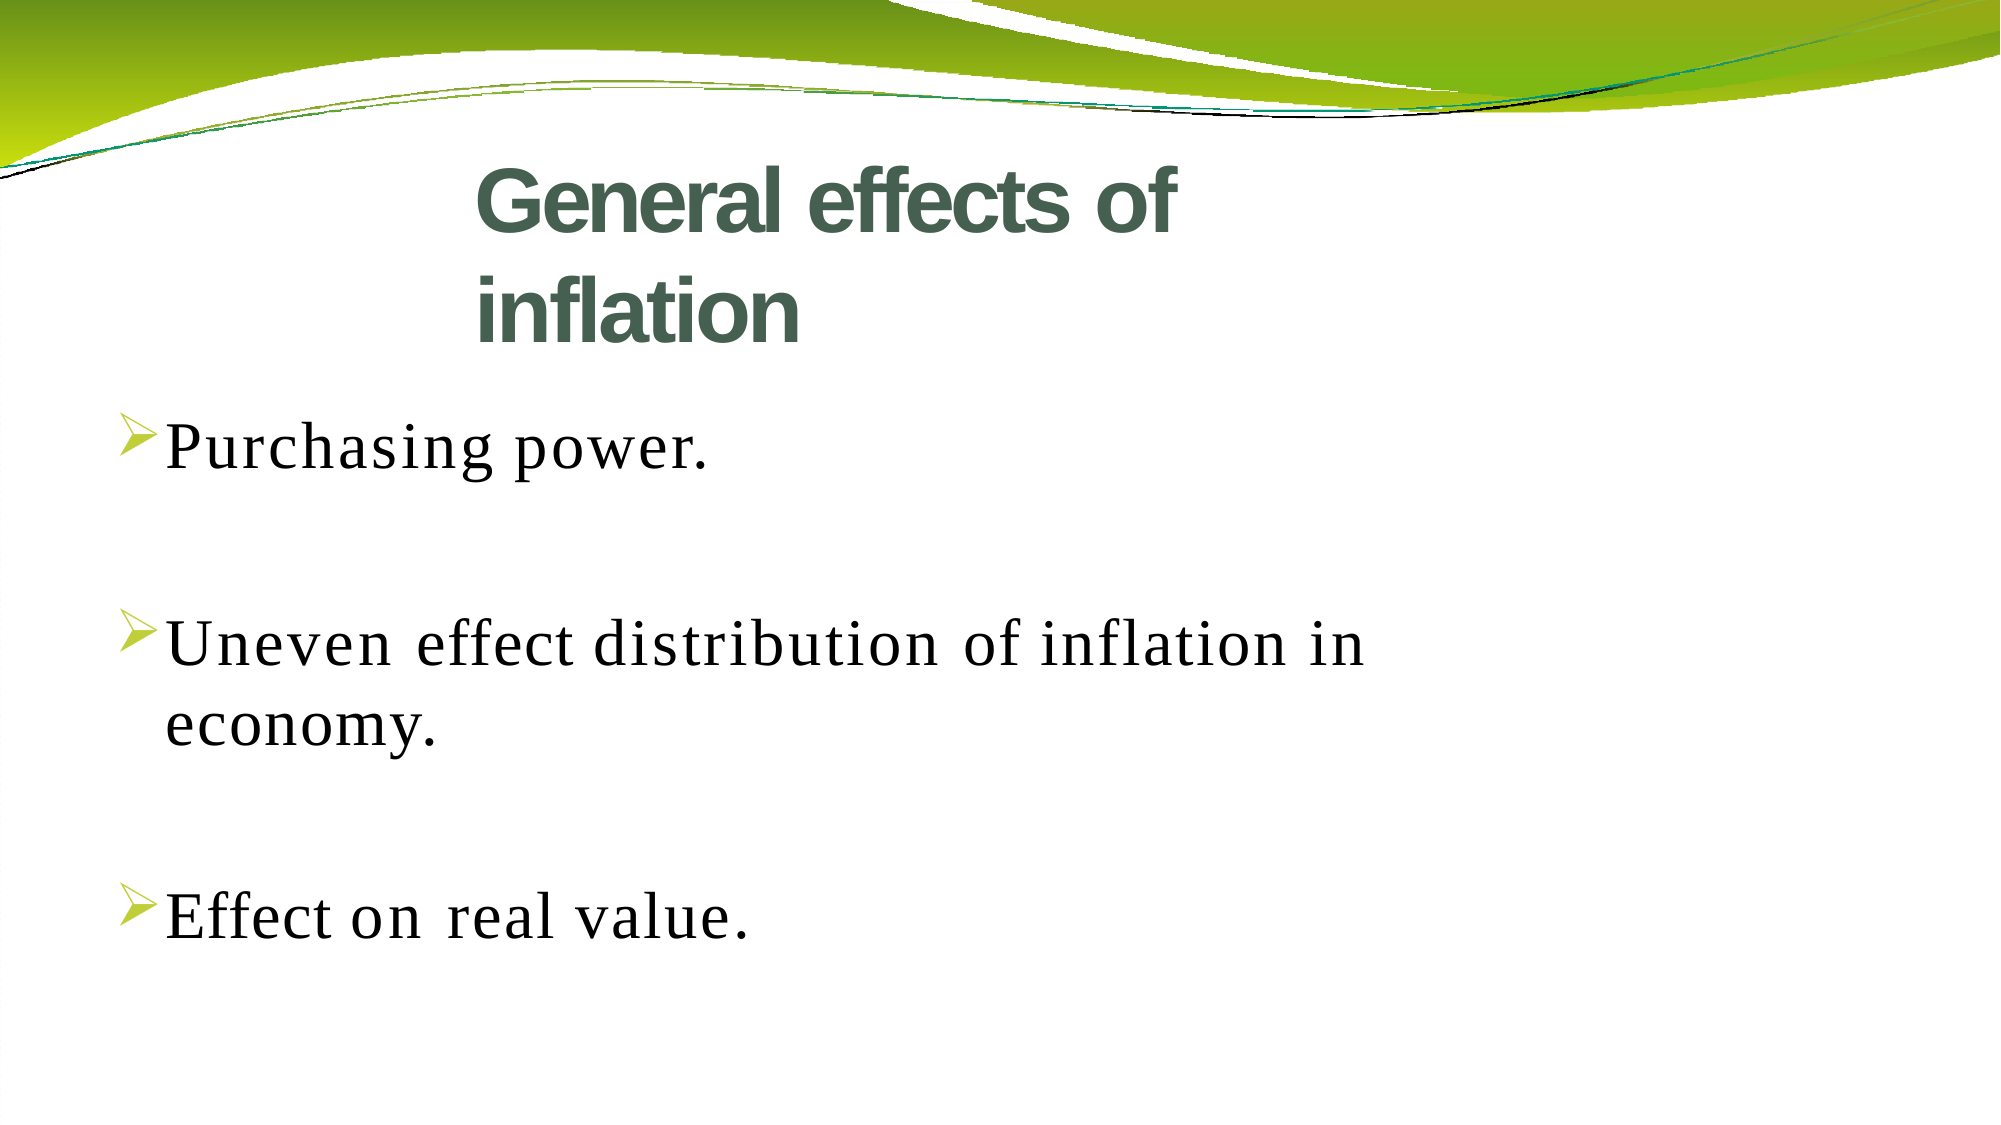

# General effects of inflation
Purchasing power.

Uneven effect distribution of inflation in economy.

Effect on real value.